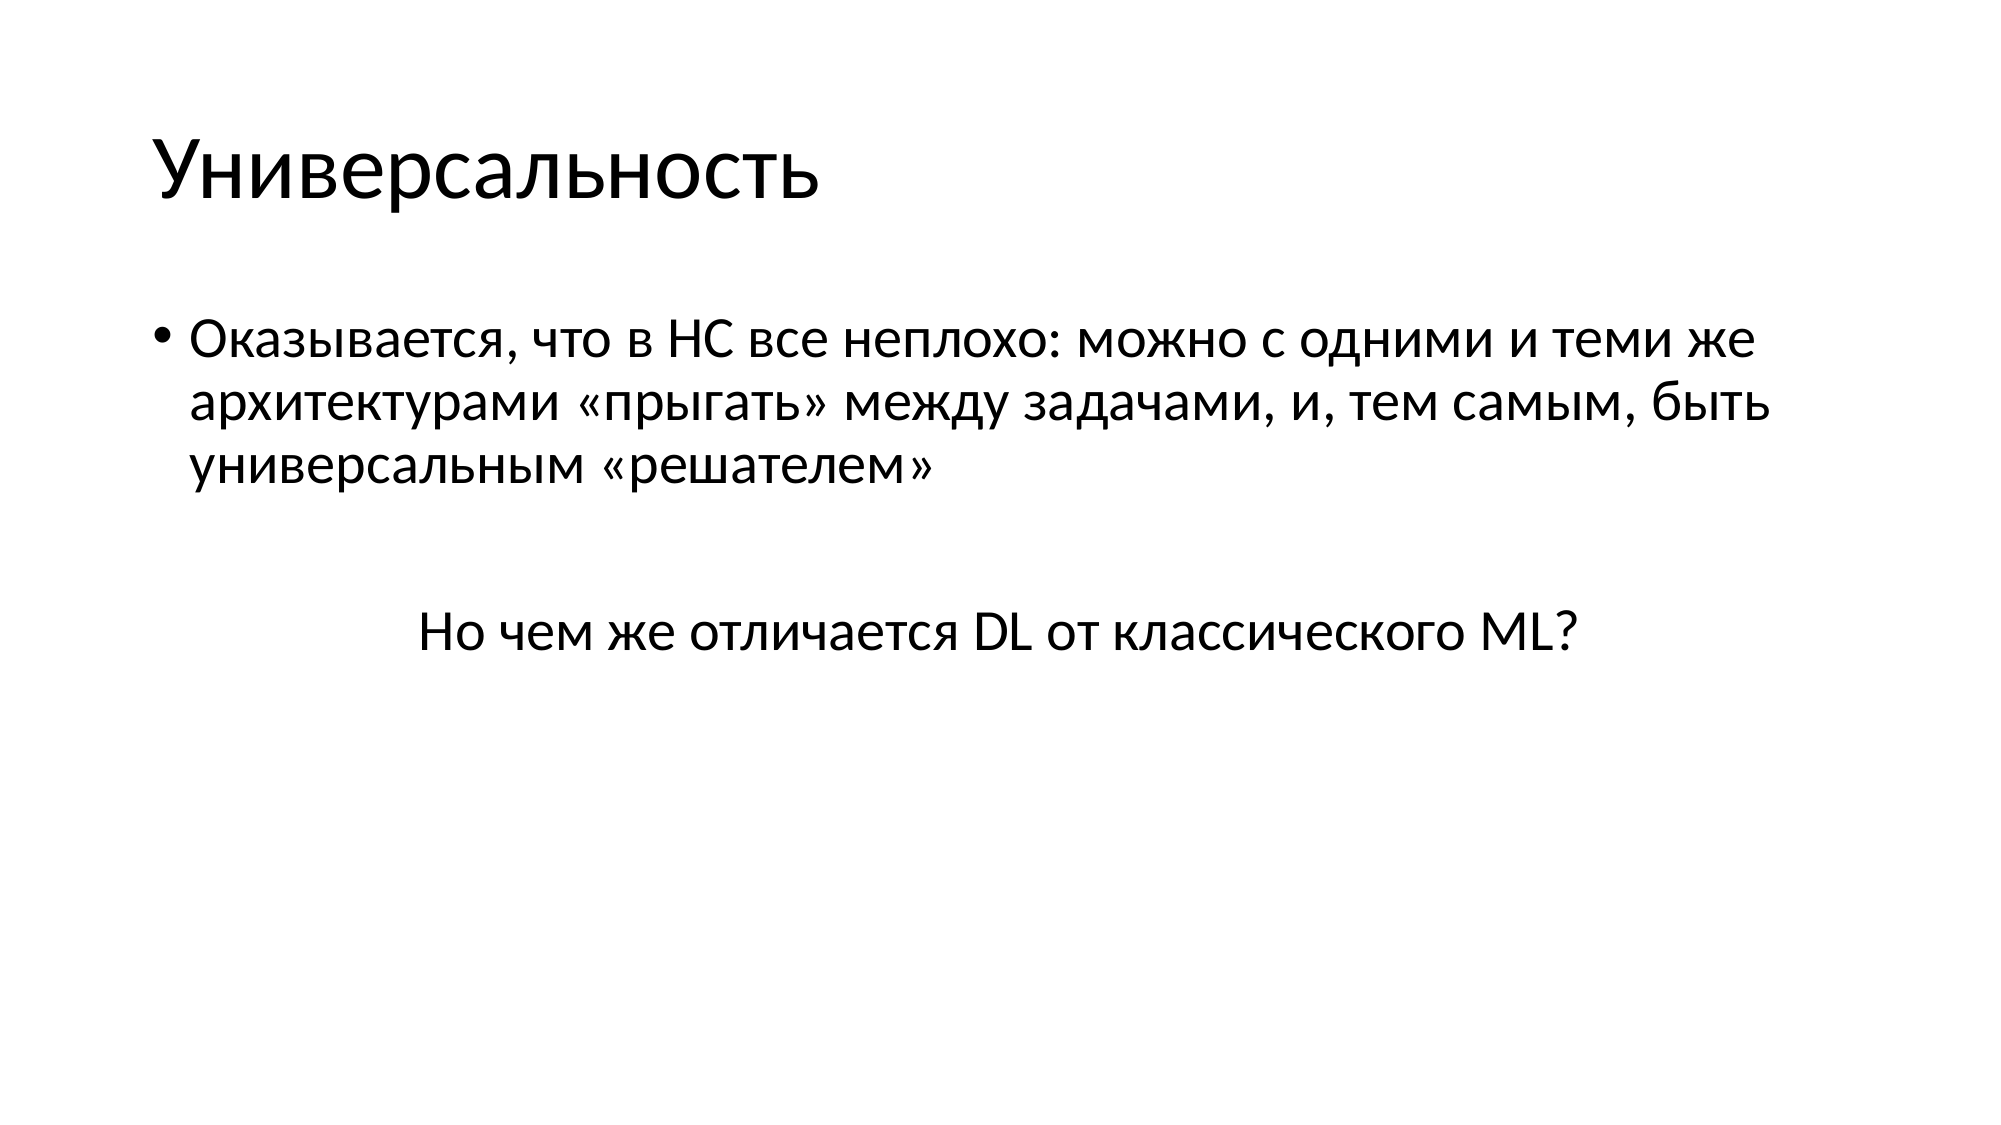

# Универсальность
Оказывается, что в НС все неплохо: можно с одними и теми же архитектурами «прыгать» между задачами, и, тем самым, быть универсальным «решателем»

Но чем же отличается DL от классического ML?